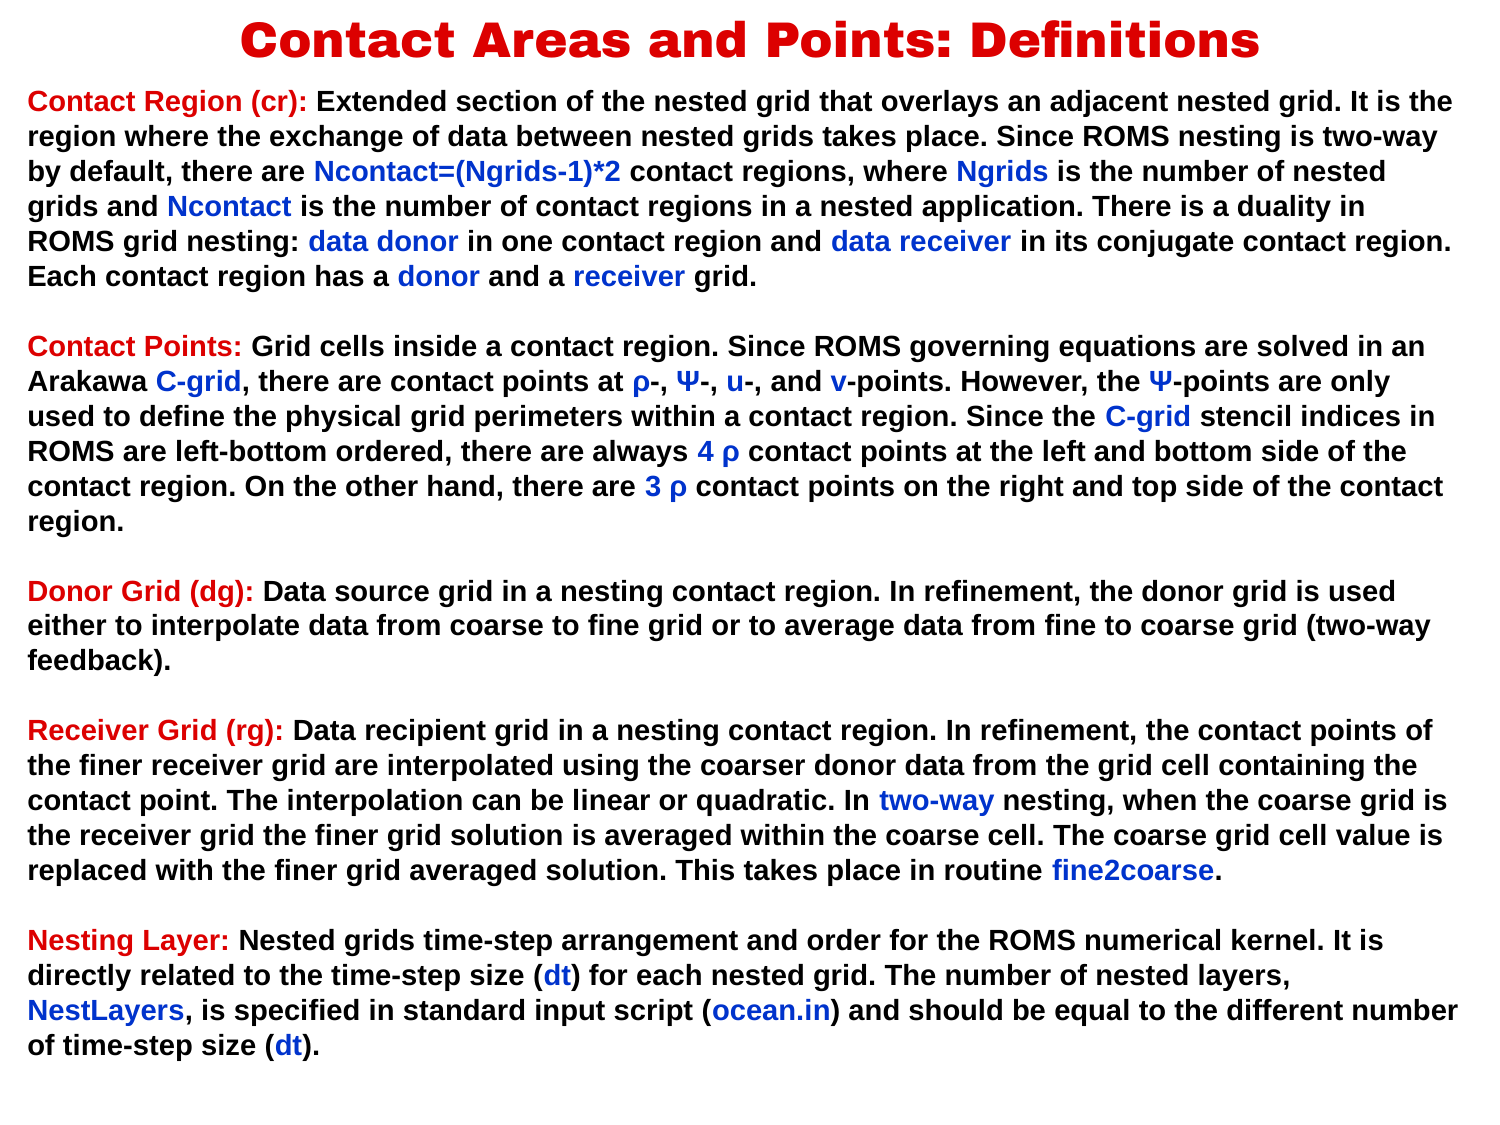

Contact Areas and Points: Definitions
Contact Region (cr): Extended section of the nested grid that overlays an adjacent nested grid. It is the region where the exchange of data between nested grids takes place. Since ROMS nesting is two-way by default, there are Ncontact=(Ngrids-1)*2 contact regions, where Ngrids is the number of nested grids and Ncontact is the number of contact regions in a nested application. There is a duality in ROMS grid nesting: data donor in one contact region and data receiver in its conjugate contact region. Each contact region has a donor and a receiver grid.

Contact Points: Grid cells inside a contact region. Since ROMS governing equations are solved in an Arakawa C-grid, there are contact points at ρ-, Ψ-, u-, and v-points. However, the Ψ-points are only used to define the physical grid perimeters within a contact region. Since the C-grid stencil indices in ROMS are left-bottom ordered, there are always 4 ρ contact points at the left and bottom side of the contact region. On the other hand, there are 3 ρ contact points on the right and top side of the contact region.

Donor Grid (dg): Data source grid in a nesting contact region. In refinement, the donor grid is used either to interpolate data from coarse to fine grid or to average data from fine to coarse grid (two-way feedback).

Receiver Grid (rg): Data recipient grid in a nesting contact region. In refinement, the contact points of the finer receiver grid are interpolated using the coarser donor data from the grid cell containing the contact point. The interpolation can be linear or quadratic. In two-way nesting, when the coarse grid is the receiver grid the finer grid solution is averaged within the coarse cell. The coarse grid cell value is replaced with the finer grid averaged solution. This takes place in routine fine2coarse.

Nesting Layer: Nested grids time-step arrangement and order for the ROMS numerical kernel. It is directly related to the time-step size (dt) for each nested grid. The number of nested layers, NestLayers, is specified in standard input script (ocean.in) and should be equal to the different number of time-step size (dt).